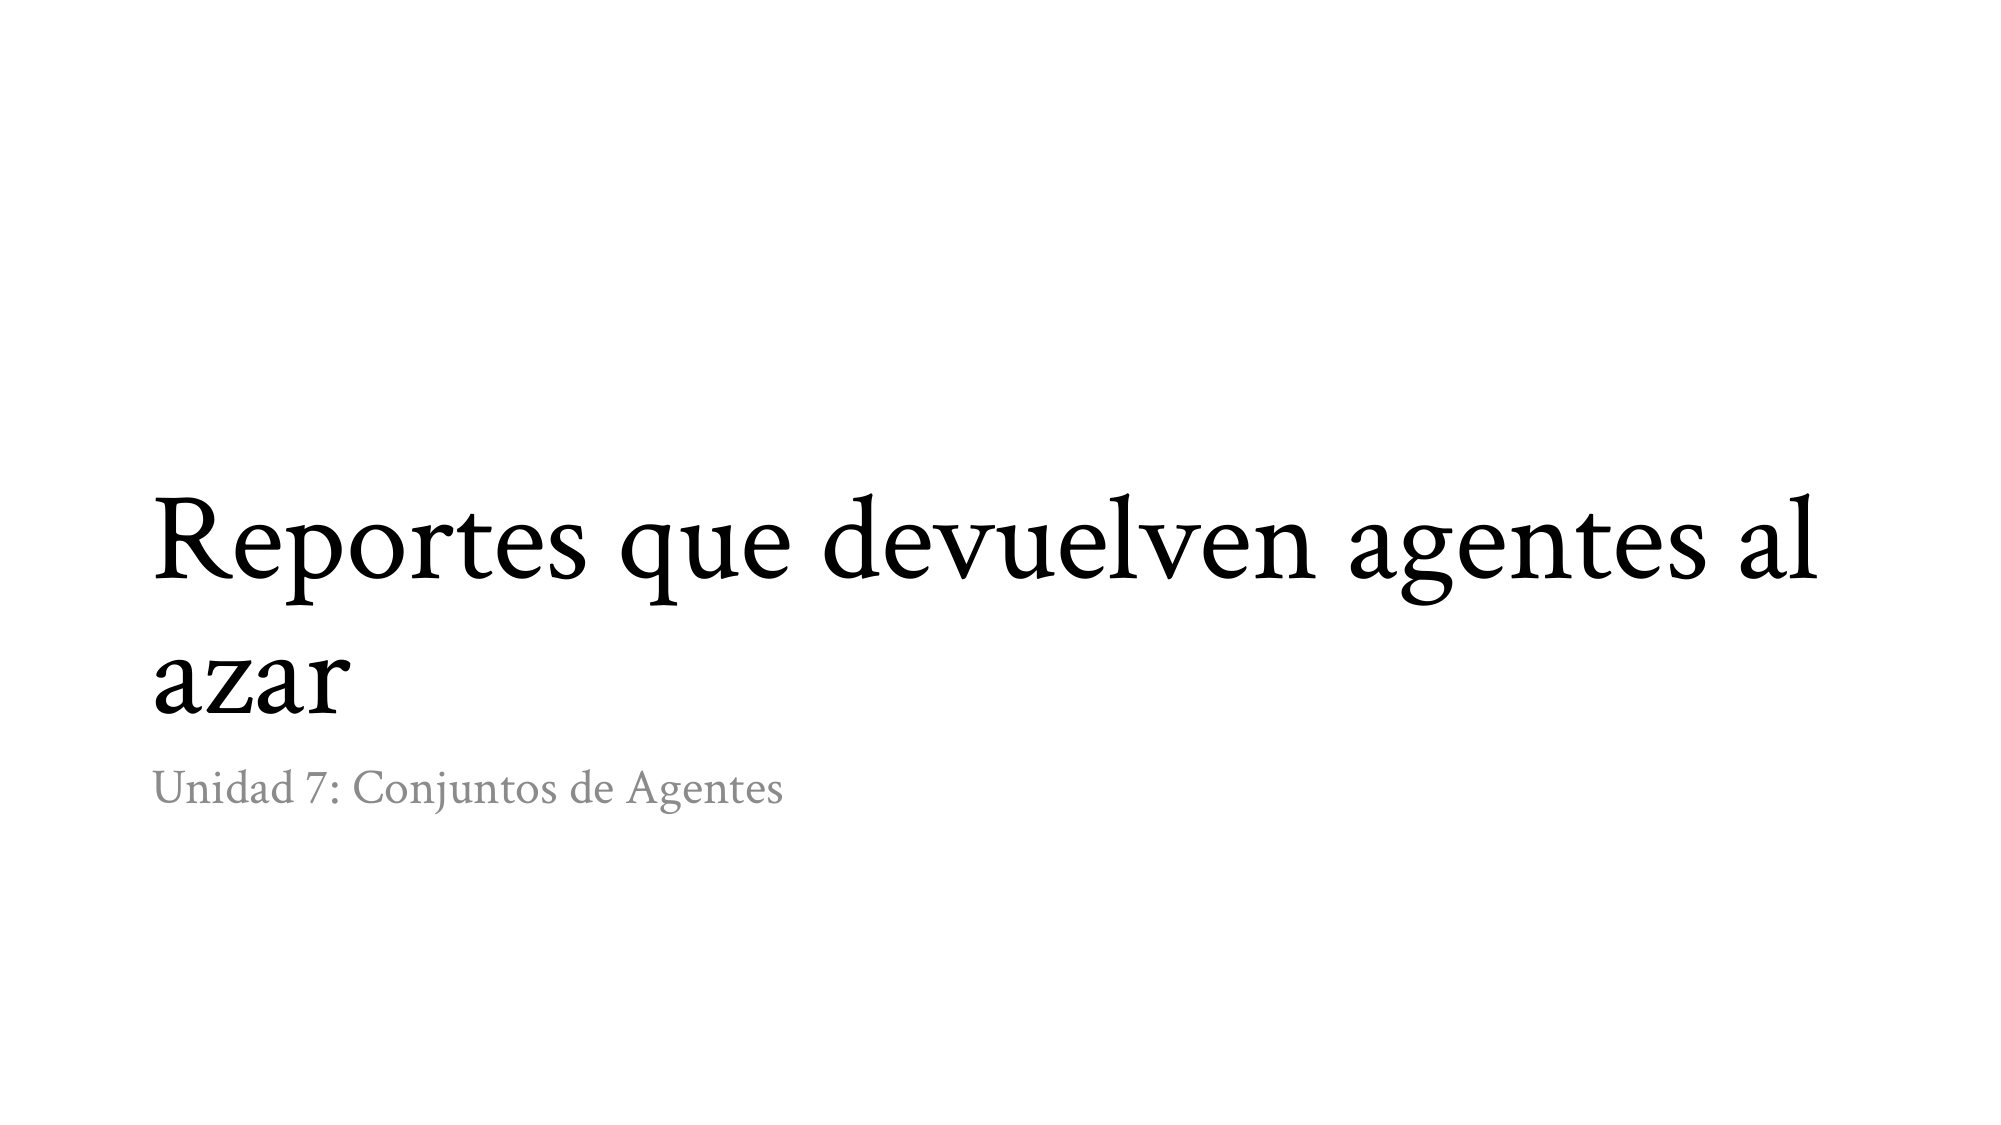

# Reportes que devuelven agentes al azar
Unidad 7: Conjuntos de Agentes